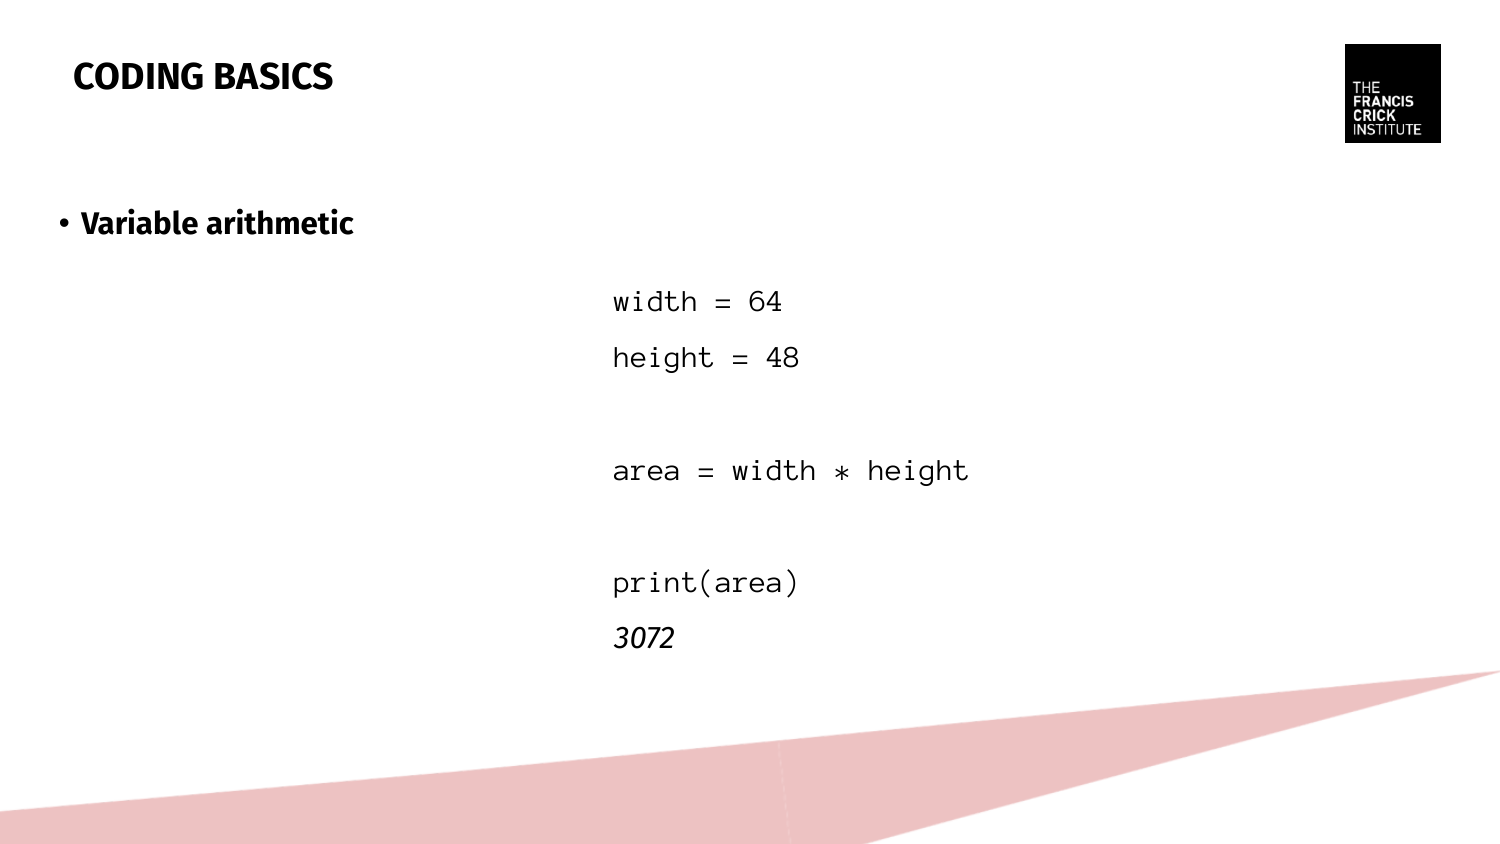

# CODING BASICS
Variable arithmetic

width = 64
height = 48

area = width * height

print(area)
3072